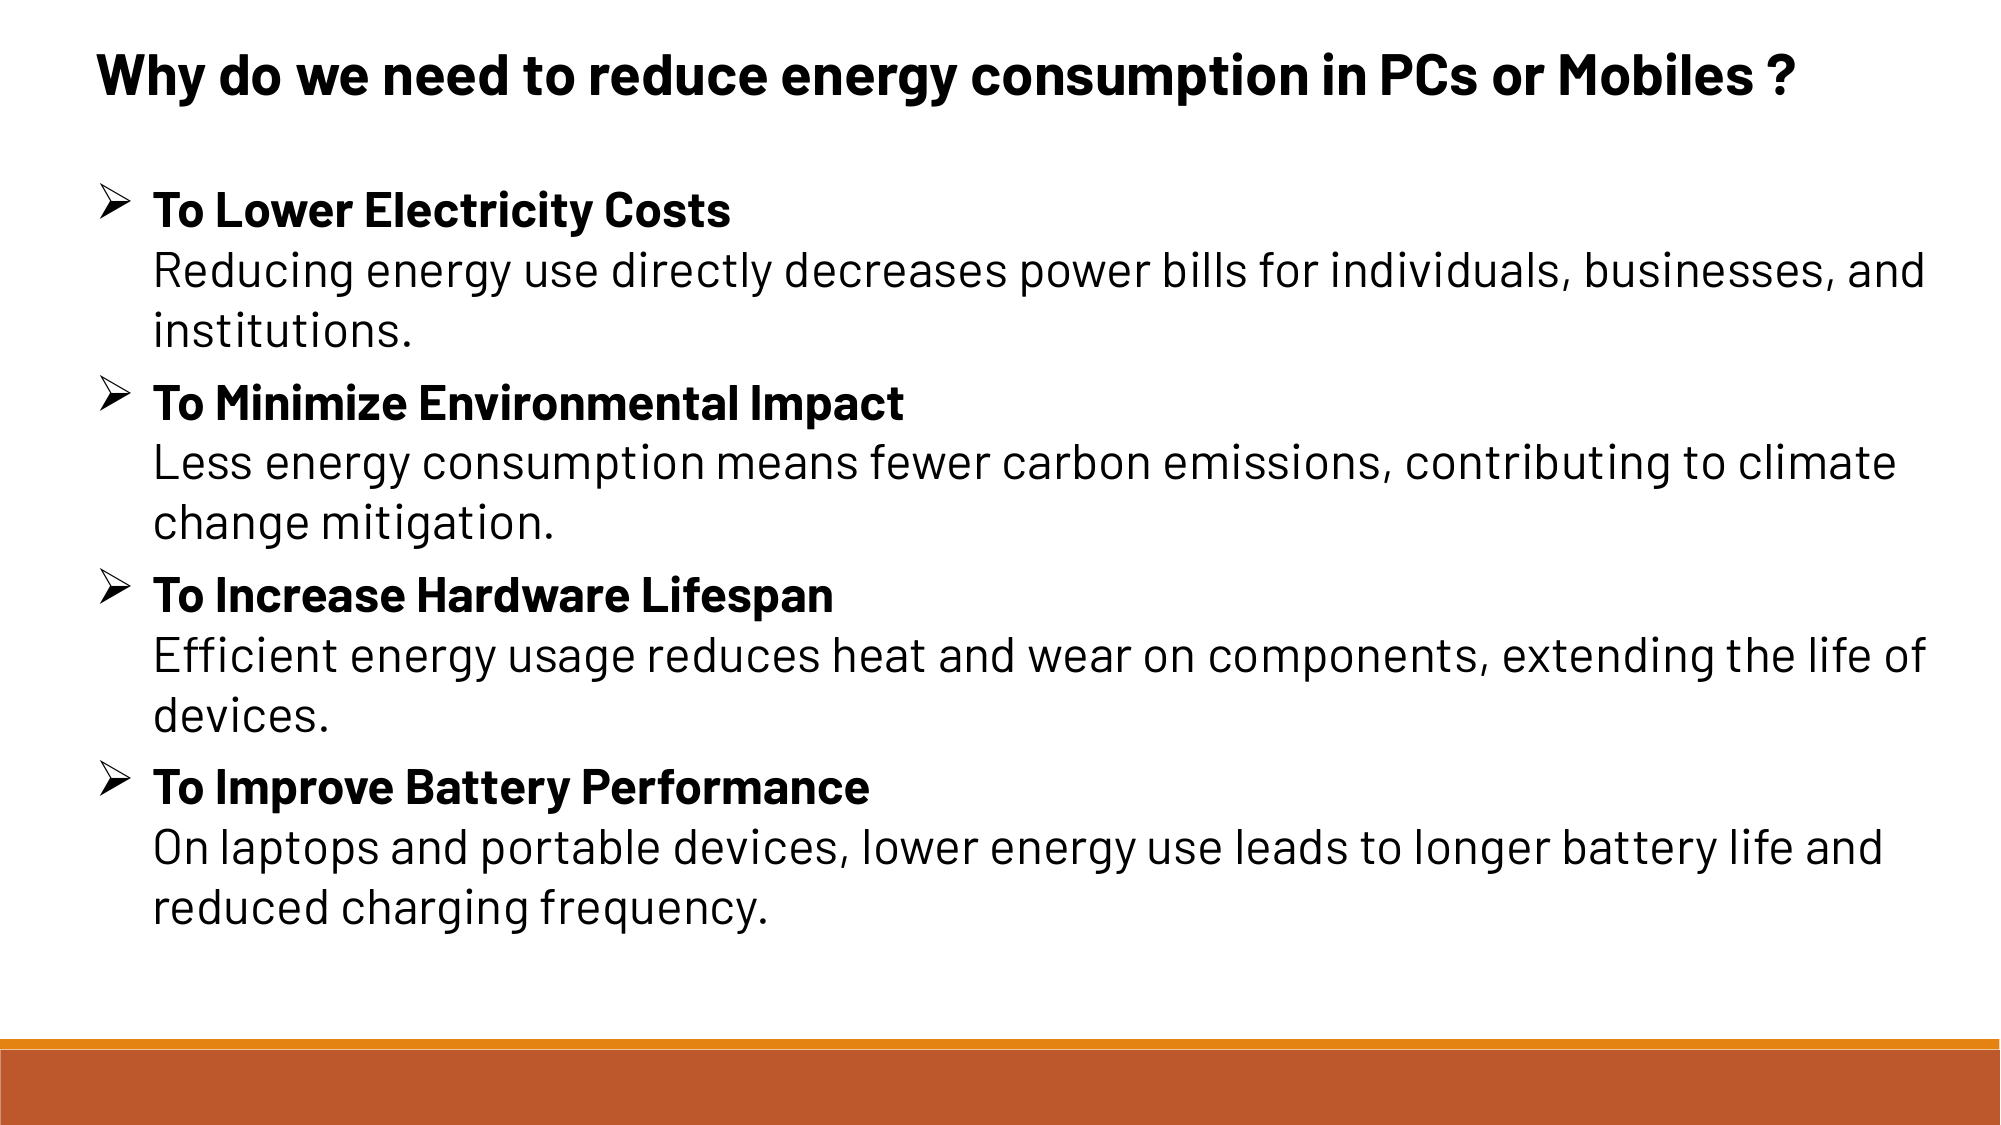

Why do we need to reduce energy consumption in PCs or Mobiles ?

To Lower Electricity Costs
Reducing energy use directly decreases power bills for individuals, businesses, and institutions.
To Minimize Environmental Impact
Less energy consumption means fewer carbon emissions, contributing to climate change mitigation.
To Increase Hardware Lifespan
Efficient energy usage reduces heat and wear on components, extending the life of devices.
To Improve Battery Performance
On laptops and portable devices, lower energy use leads to longer battery life and reduced charging frequency.